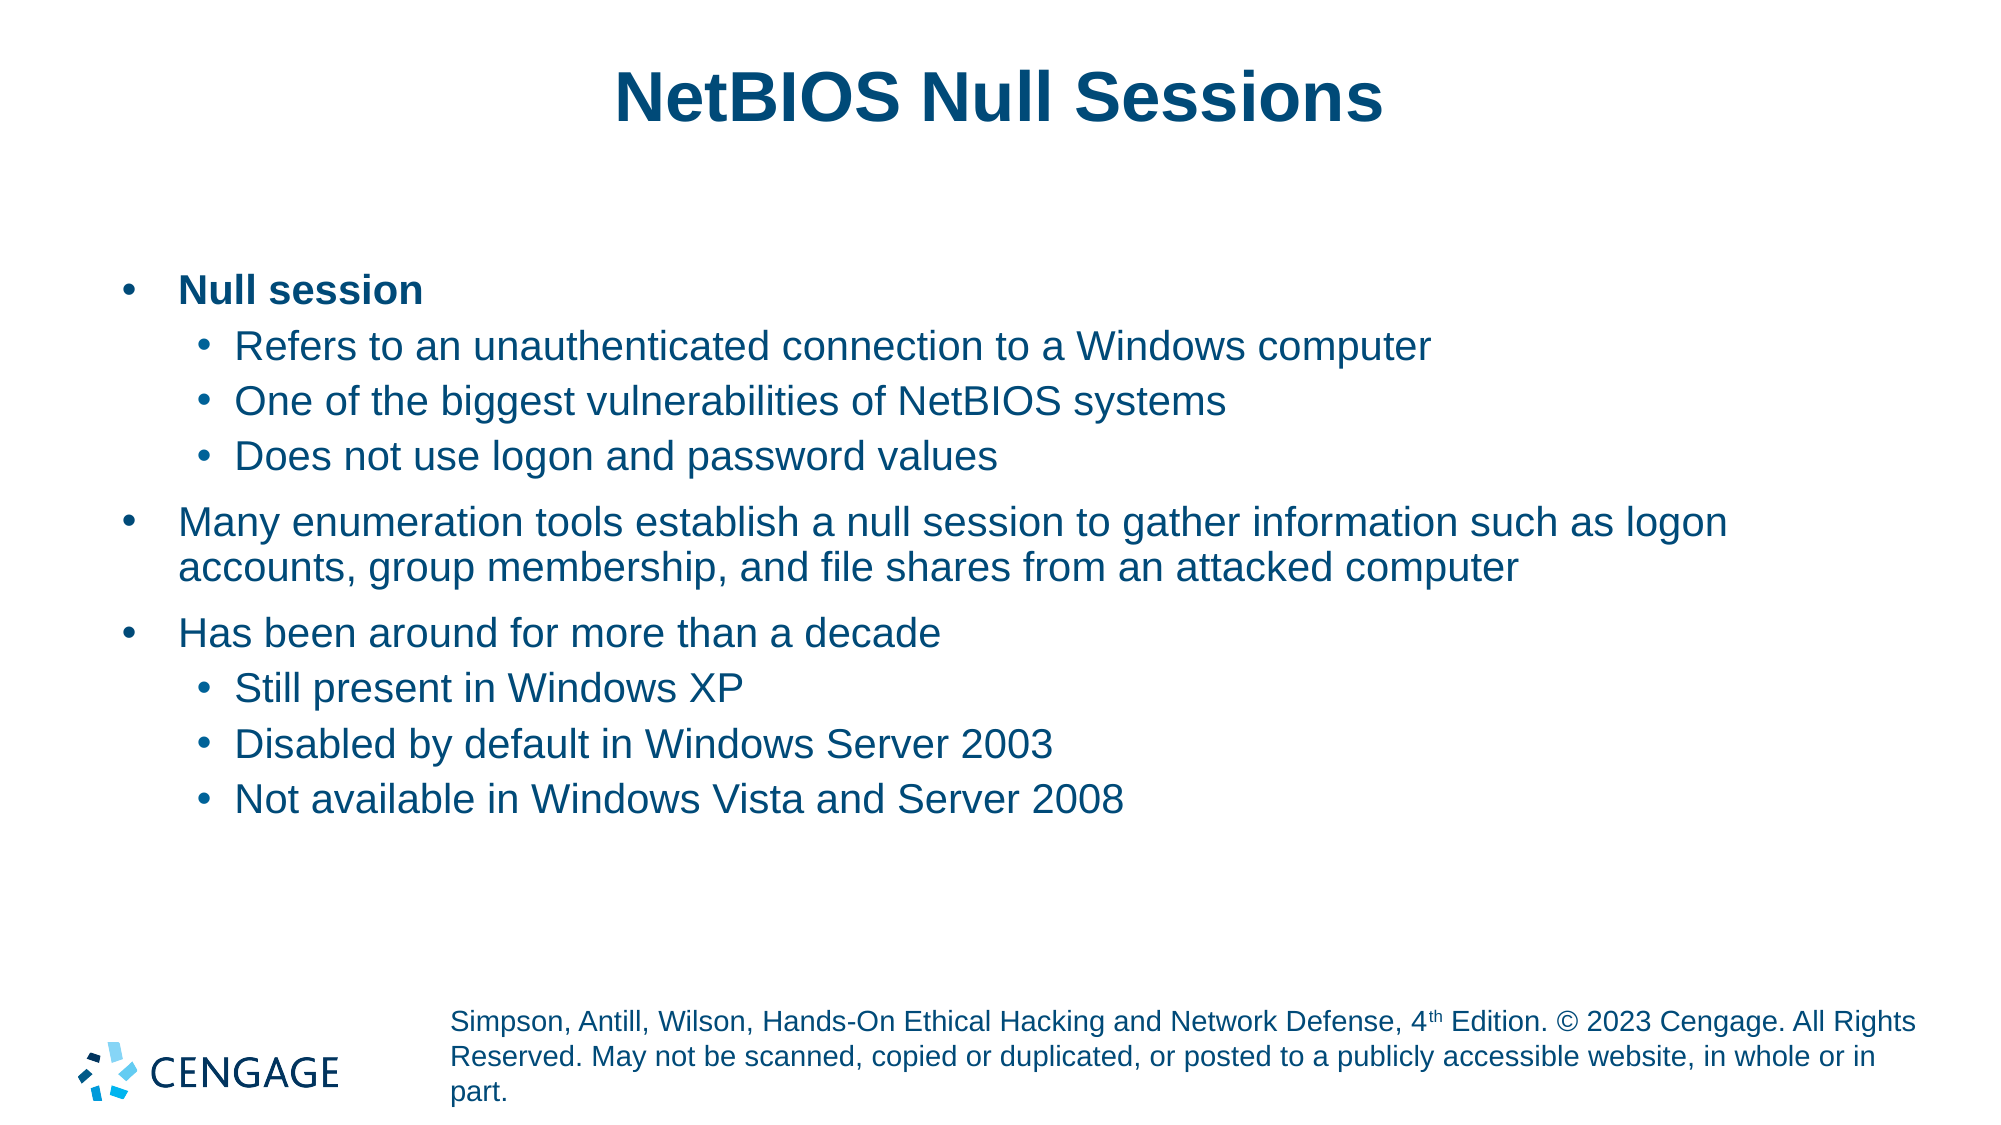

# NetBIOS Null Sessions
Null session
Refers to an unauthenticated connection to a Windows computer
One of the biggest vulnerabilities of NetBIOS systems
Does not use logon and password values
Many enumeration tools establish a null session to gather information such as logon accounts, group membership, and file shares from an attacked computer
Has been around for more than a decade
Still present in Windows XP
Disabled by default in Windows Server 2003
Not available in Windows Vista and Server 2008